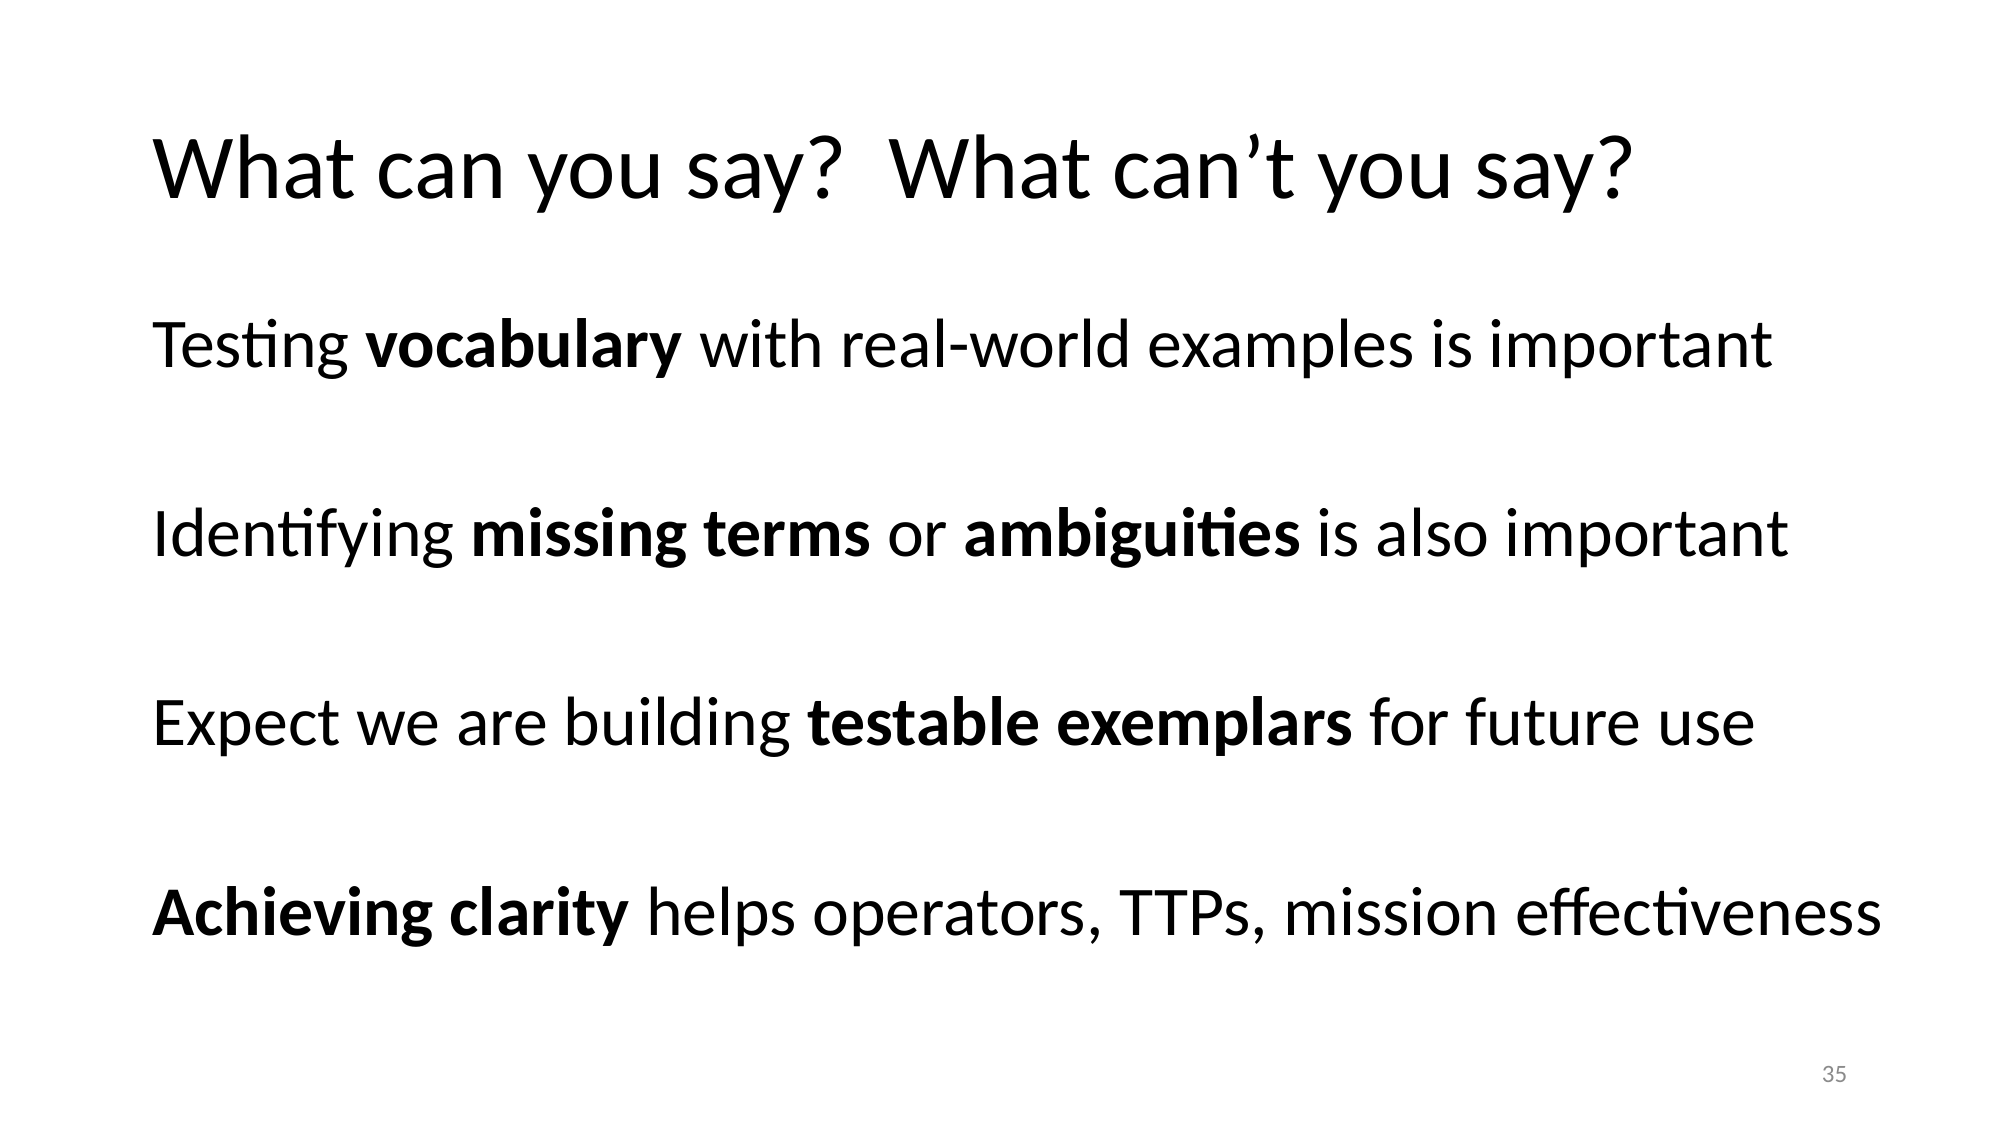

# What can you say?  What can’t you say?
Testing vocabulary with real-world examples is important

Identifying missing terms or ambiguities is also important

Expect we are building testable exemplars for future use

Achieving clarity helps operators, TTPs, mission effectiveness
35